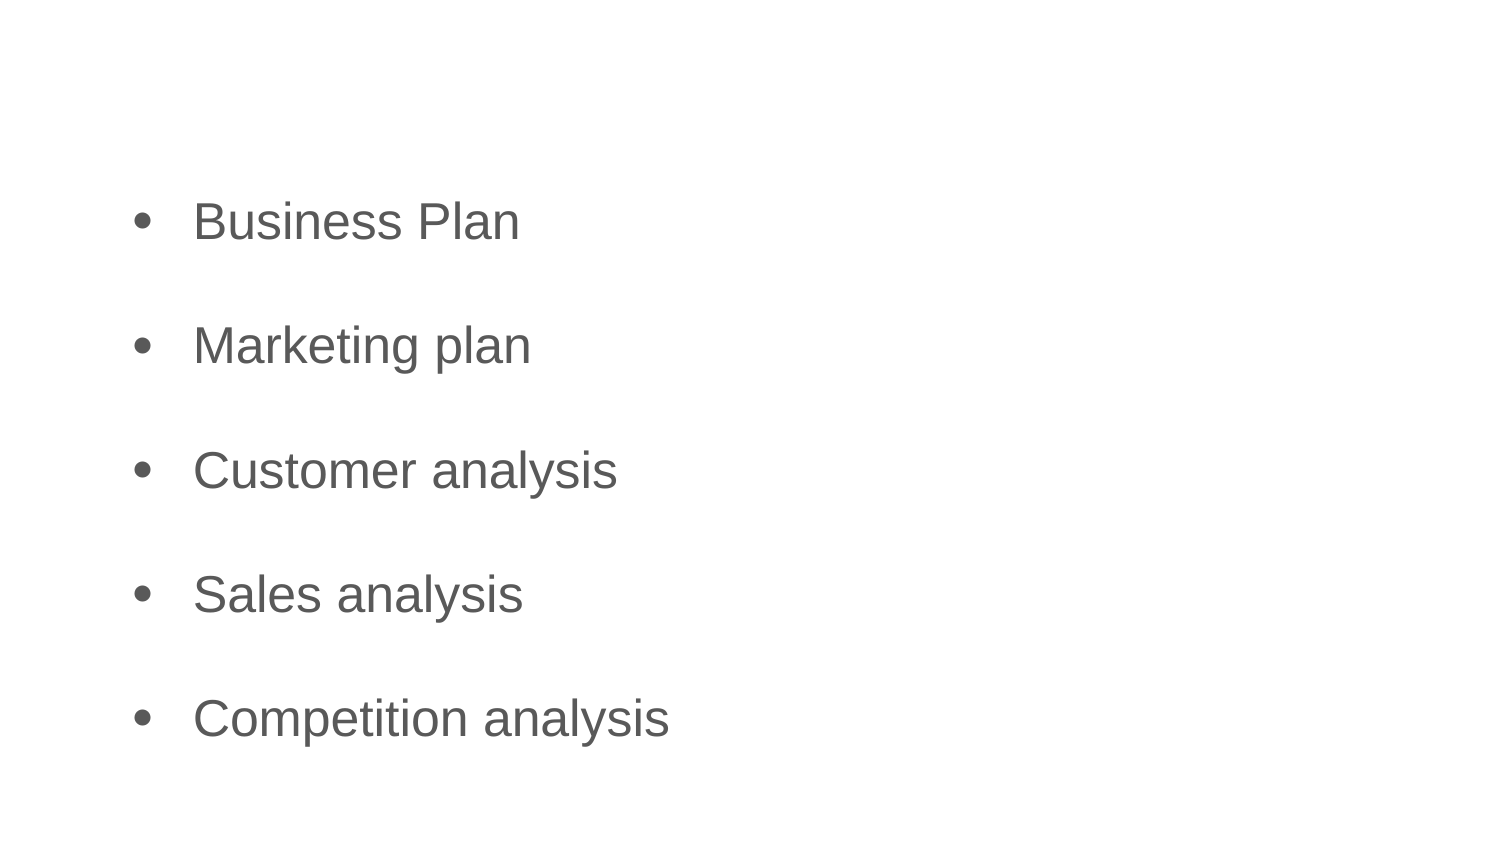

Business Plan
Marketing plan
Customer analysis
Sales analysis
Competition analysis